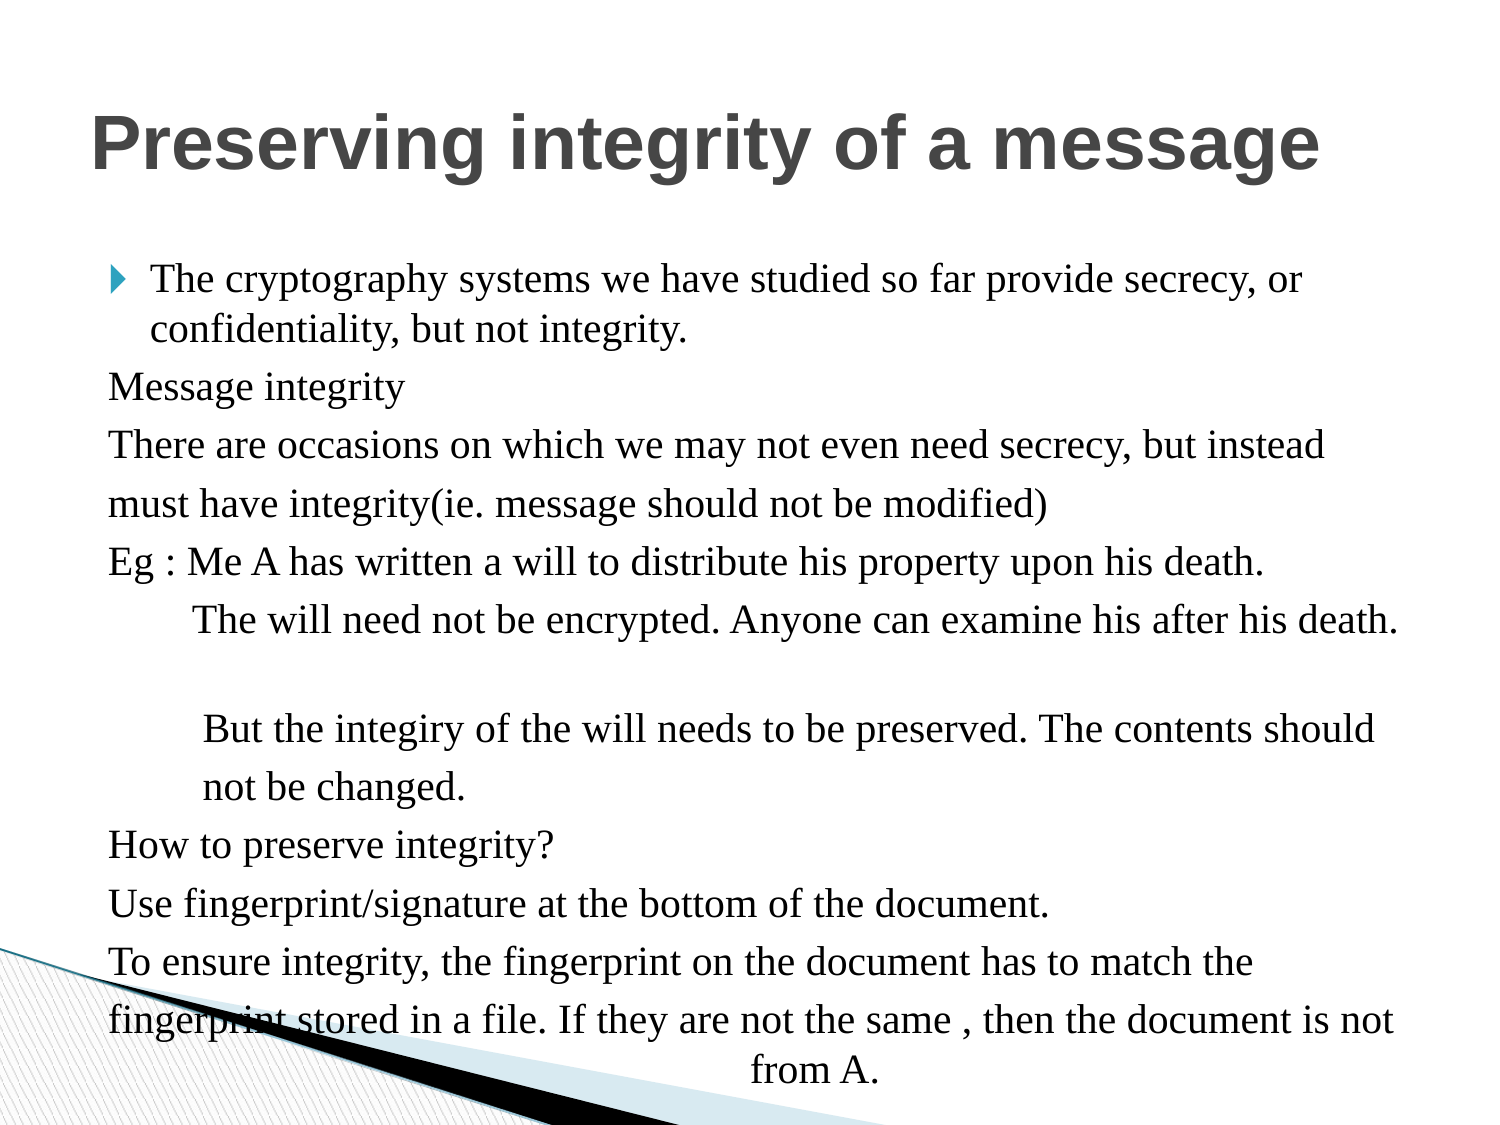

Preserving integrity of a message
The cryptography systems we have studied so far provide secrecy, or confidentiality, but not integrity.
Message integrity
There are occasions on which we may not even need secrecy, but instead
must have integrity(ie. message should not be modified)
Eg : Me A has written a will to distribute his property upon his death.
	    The will need not be encrypted. Anyone can examine his after his death.
         But the integiry of the will needs to be preserved. The contents should
         not be changed.
How to preserve integrity?
Use fingerprint/signature at the bottom of the document.
To ensure integrity, the fingerprint on the document has to match the
fingerprint stored in a file. If they are not the same , then the document is not 				from A.